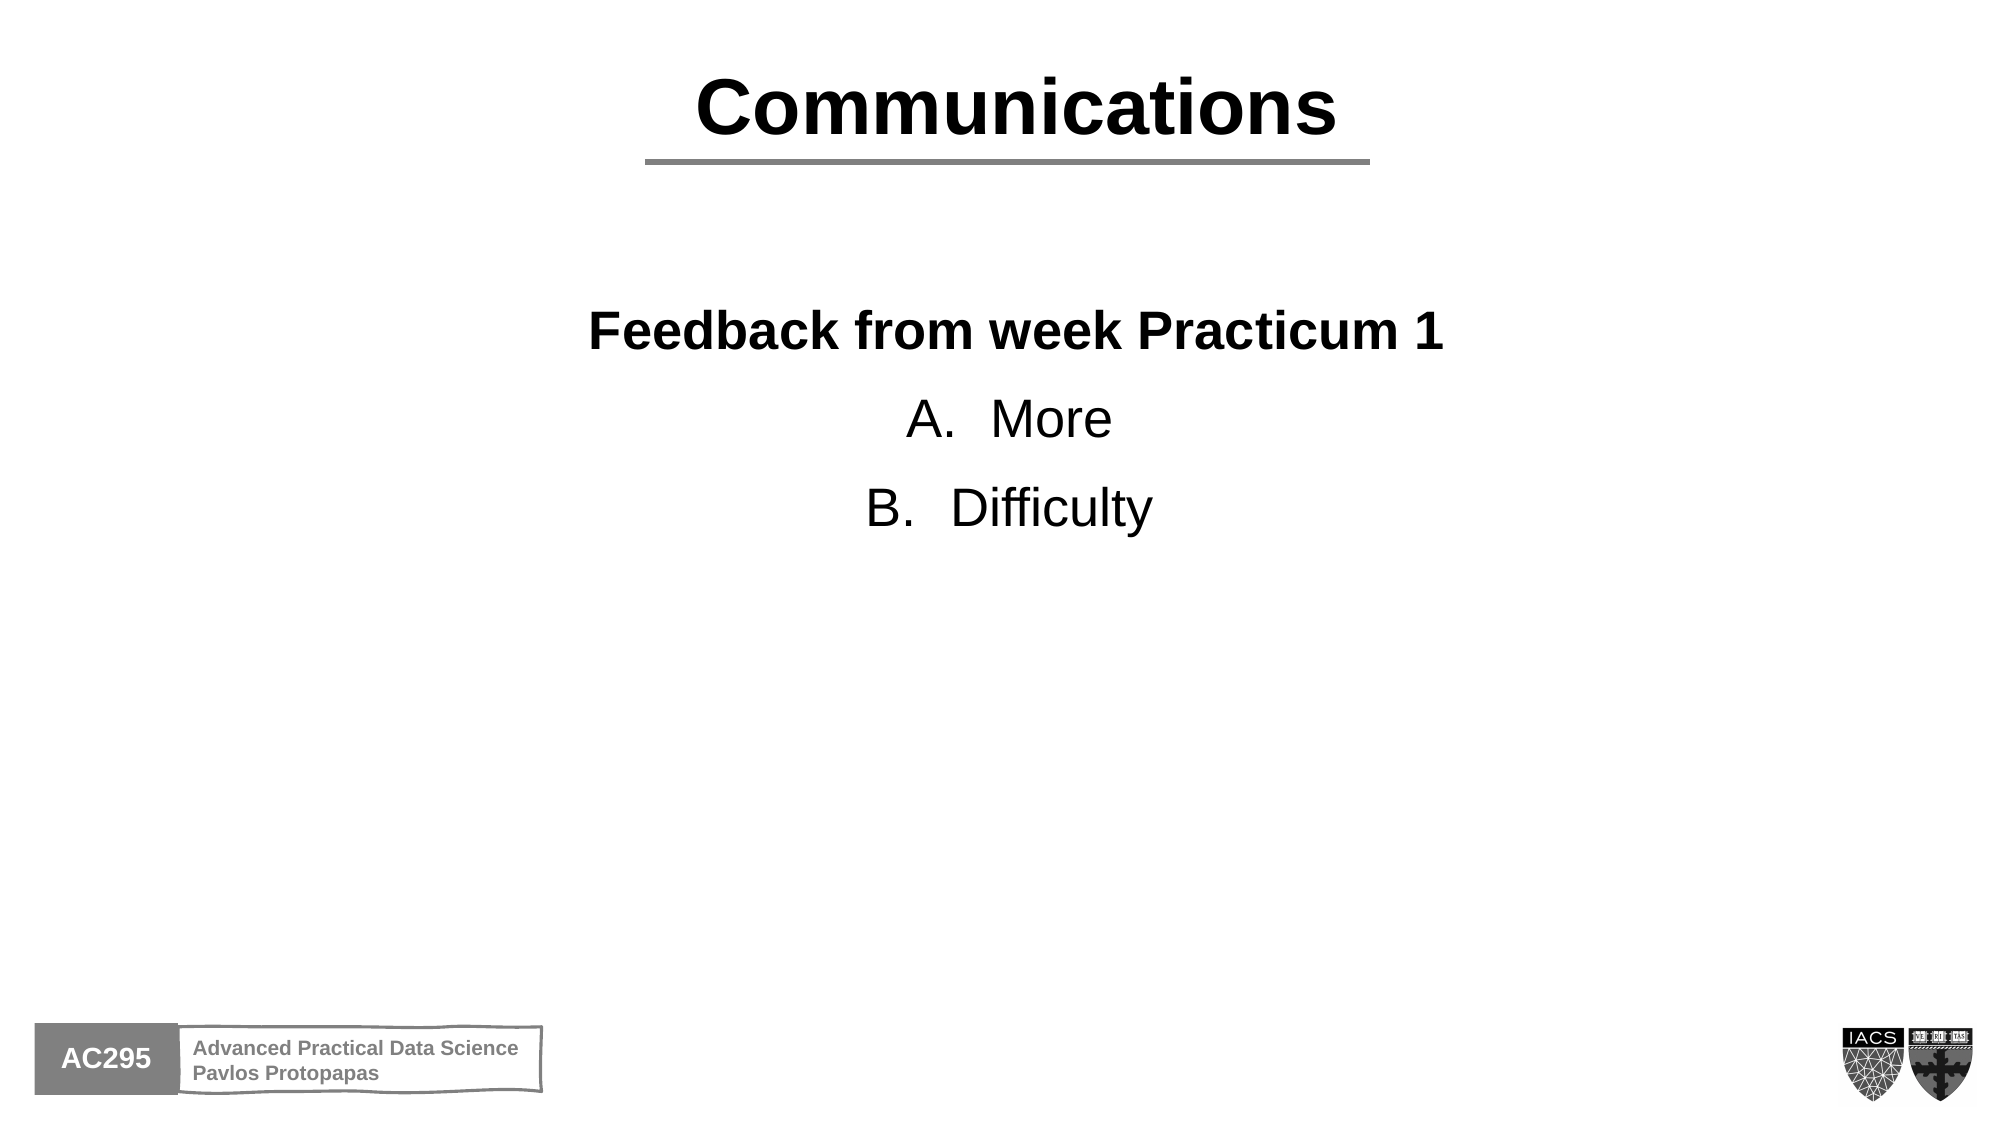

Communications
Feedback from week Practicum 1
More
Difficulty